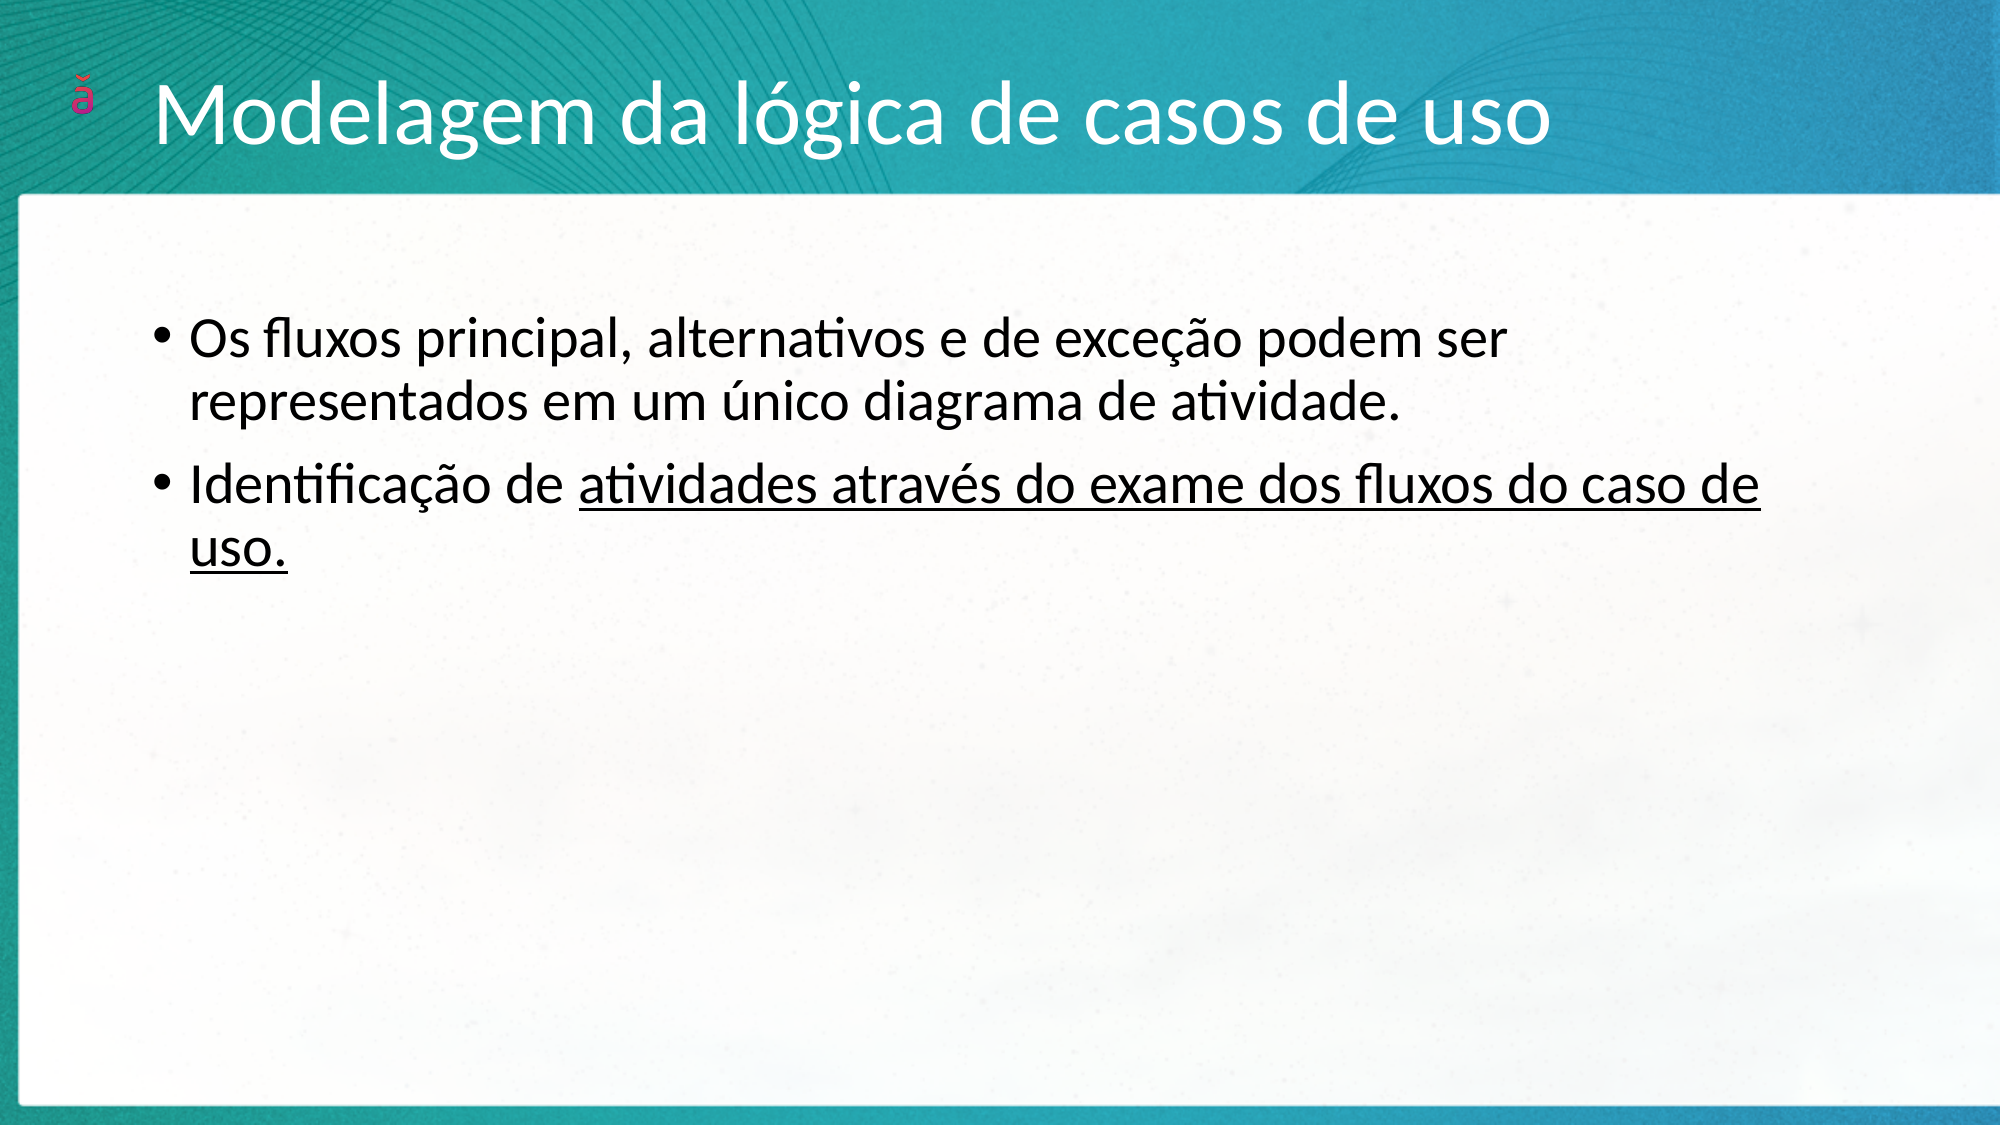

Modelagem da lógica de casos de uso
Os fluxos principal, alternativos e de exceção podem ser representados em um único diagrama de atividade.
Identificação de atividades através do exame dos fluxos do caso de uso.